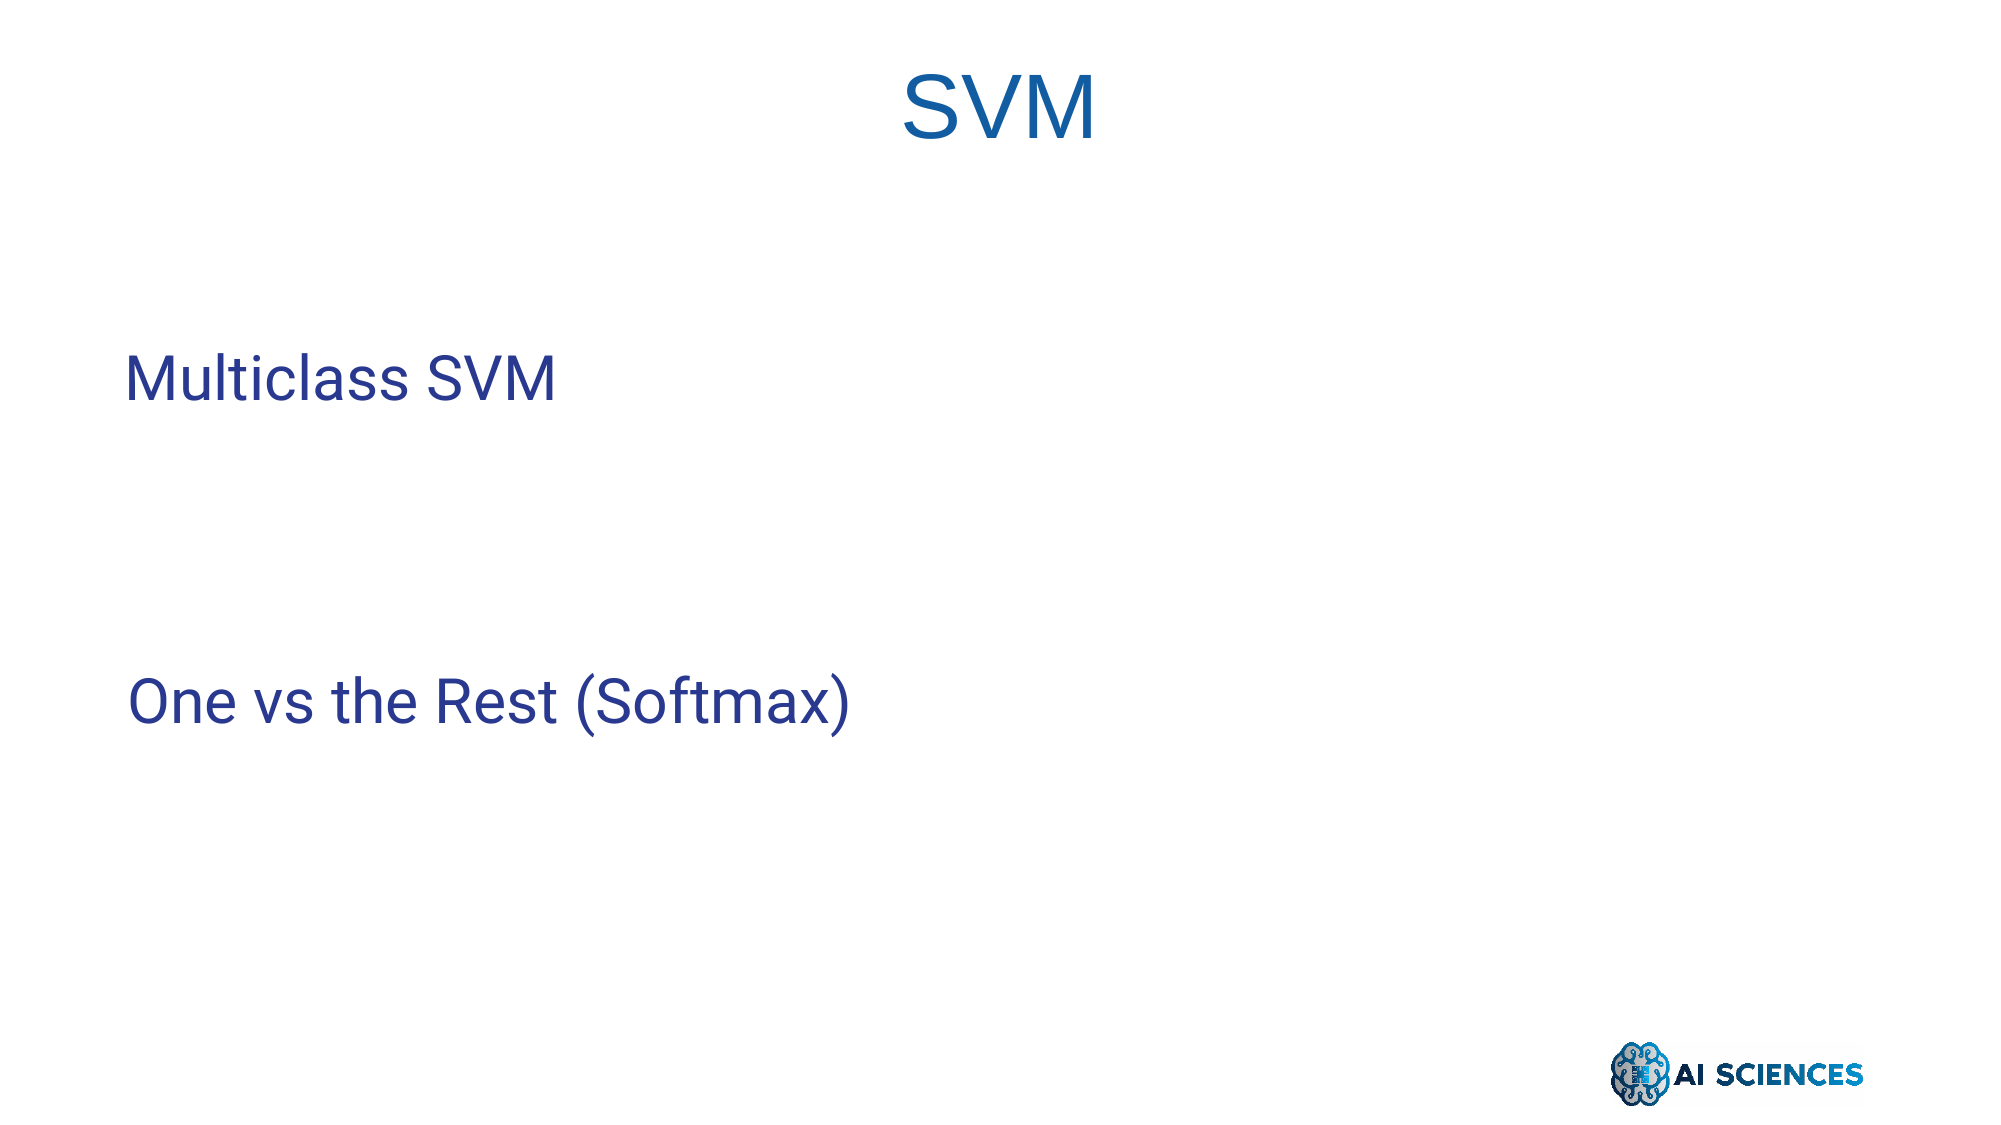

SVM
Multiclass SVM

One vs the Rest (Softmax)